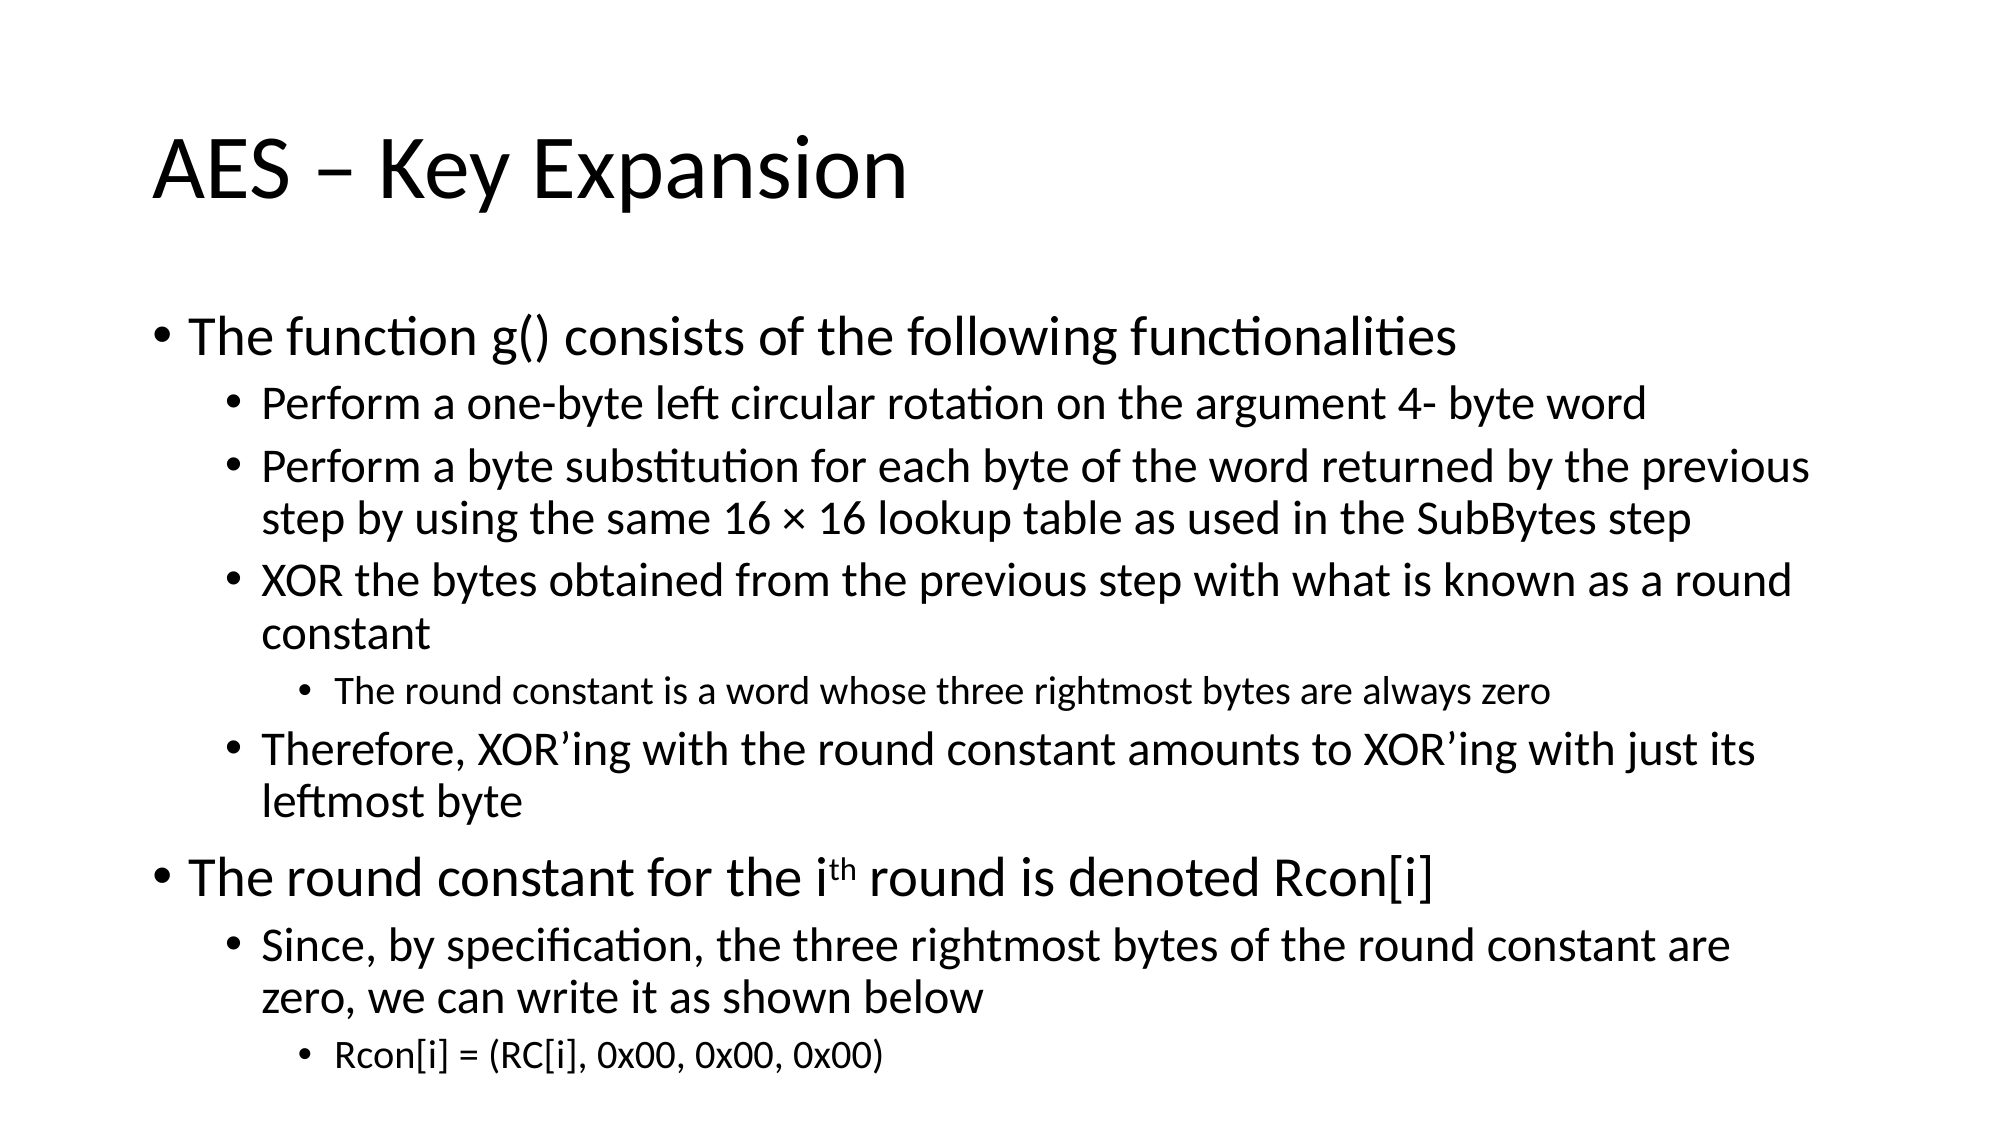

# AES – Key Expansion
The function g() consists of the following functionalities
Perform a one-byte left circular rotation on the argument 4- byte word
Perform a byte substitution for each byte of the word returned by the previous step by using the same 16 × 16 lookup table as used in the SubBytes step
XOR the bytes obtained from the previous step with what is known as a round constant
The round constant is a word whose three rightmost bytes are always zero
Therefore, XOR’ing with the round constant amounts to XOR’ing with just its leftmost byte
The round constant for the ith round is denoted Rcon[i]
Since, by specification, the three rightmost bytes of the round constant are zero, we can write it as shown below
Rcon[i] = (RC[i], 0x00, 0x00, 0x00)